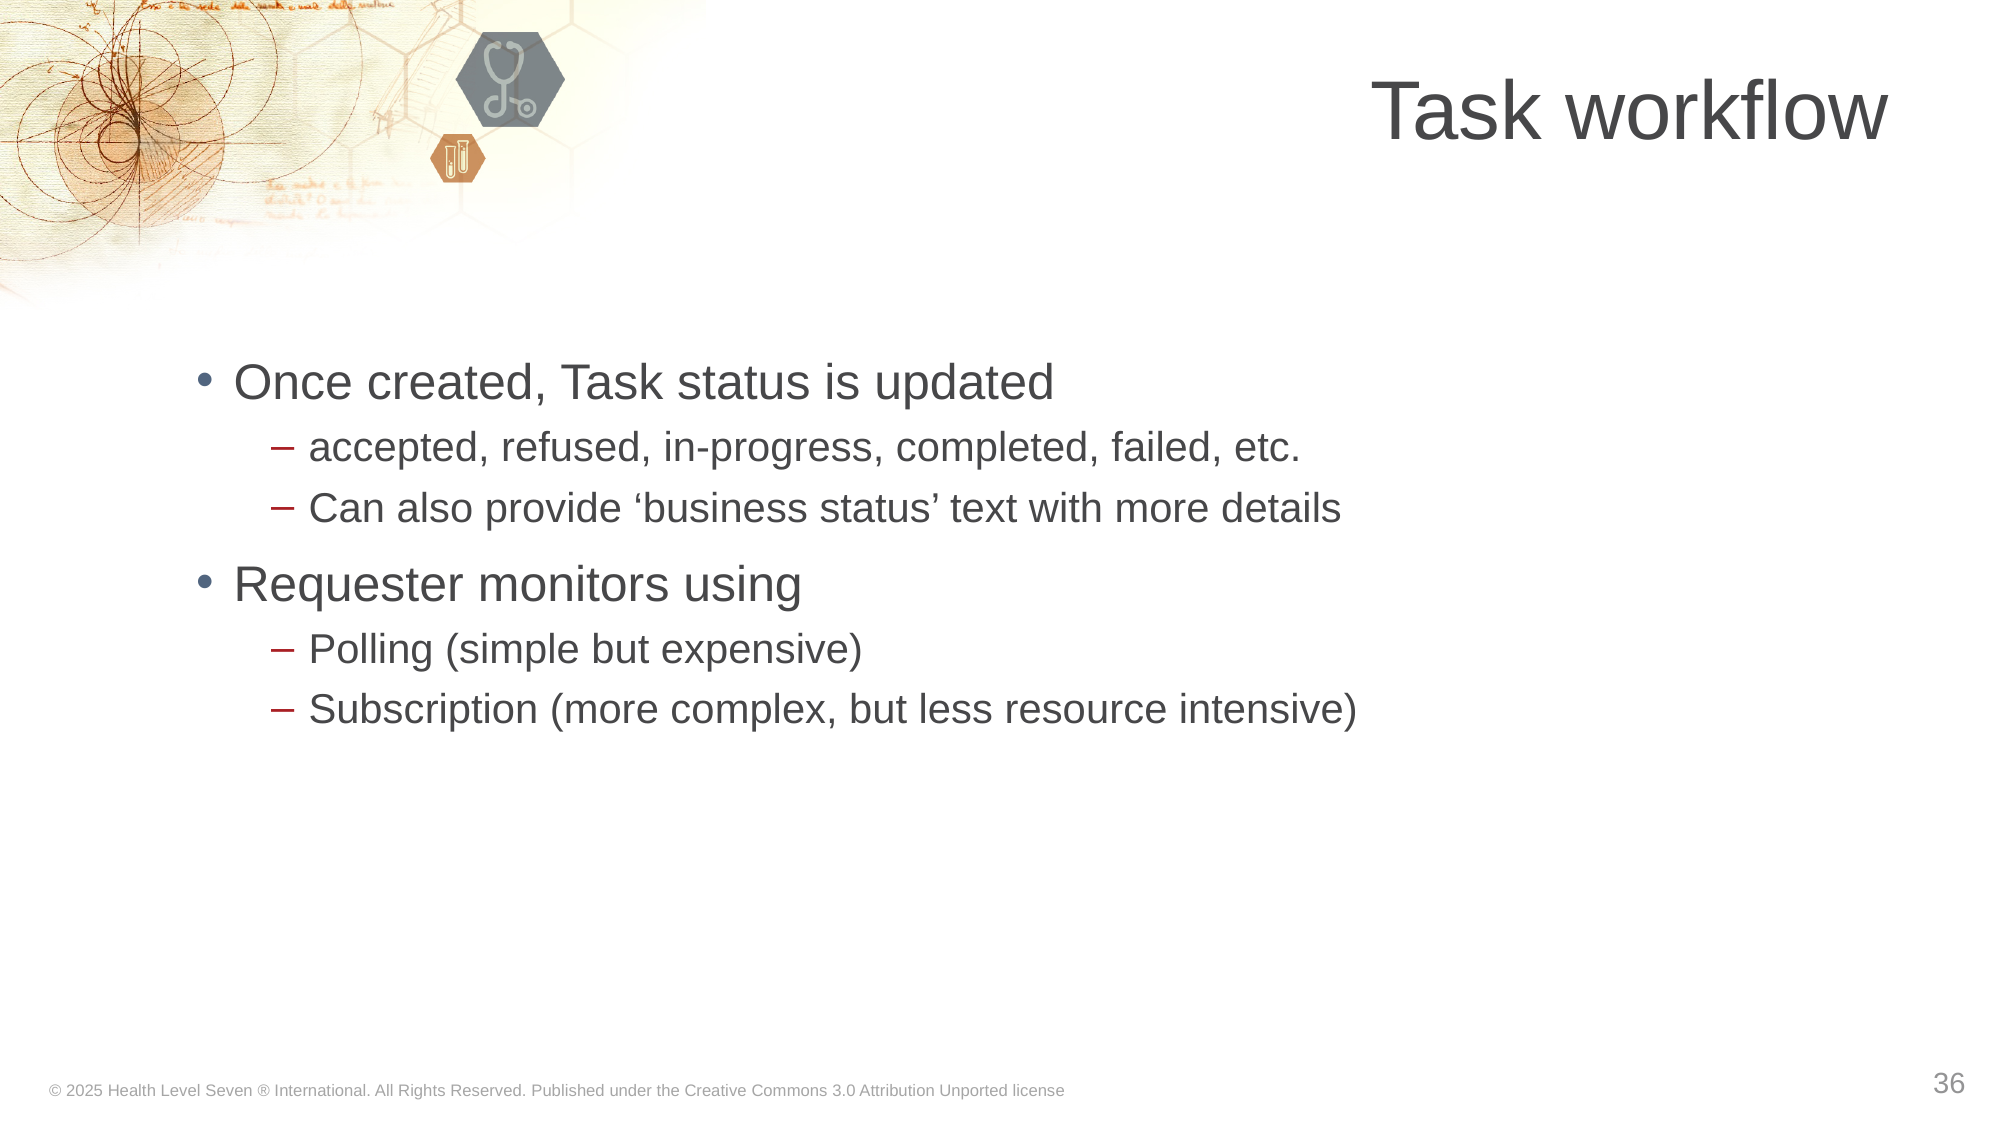

# Task workflow
Once created, Task status is updated
accepted, refused, in-progress, completed, failed, etc.
Can also provide ‘business status’ text with more details
Requester monitors using
Polling (simple but expensive)
Subscription (more complex, but less resource intensive)
36